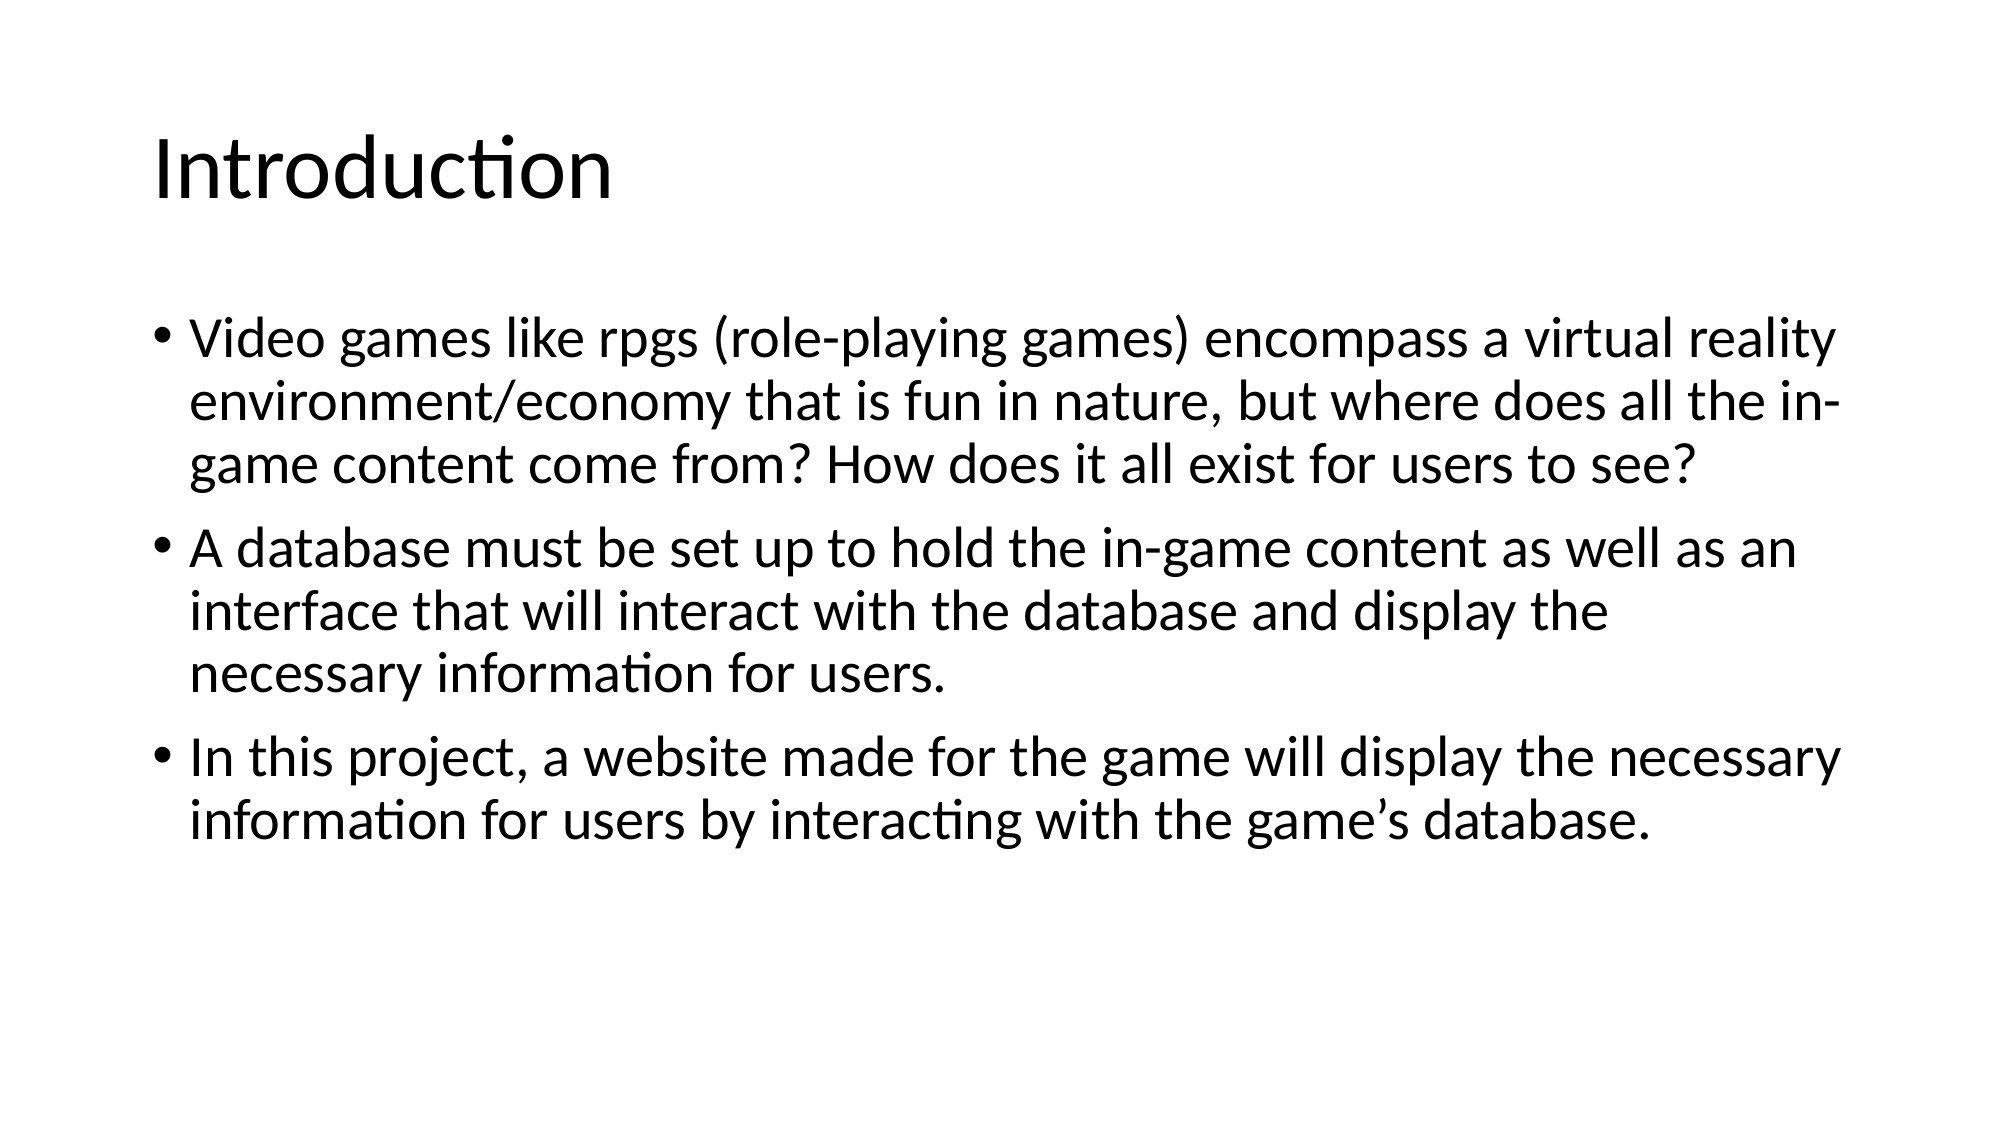

# Introduction
Video games like rpgs (role-playing games) encompass a virtual reality environment/economy that is fun in nature, but where does all the in-game content come from? How does it all exist for users to see?
A database must be set up to hold the in-game content as well as an interface that will interact with the database and display the necessary information for users.
In this project, a website made for the game will display the necessary information for users by interacting with the game’s database.